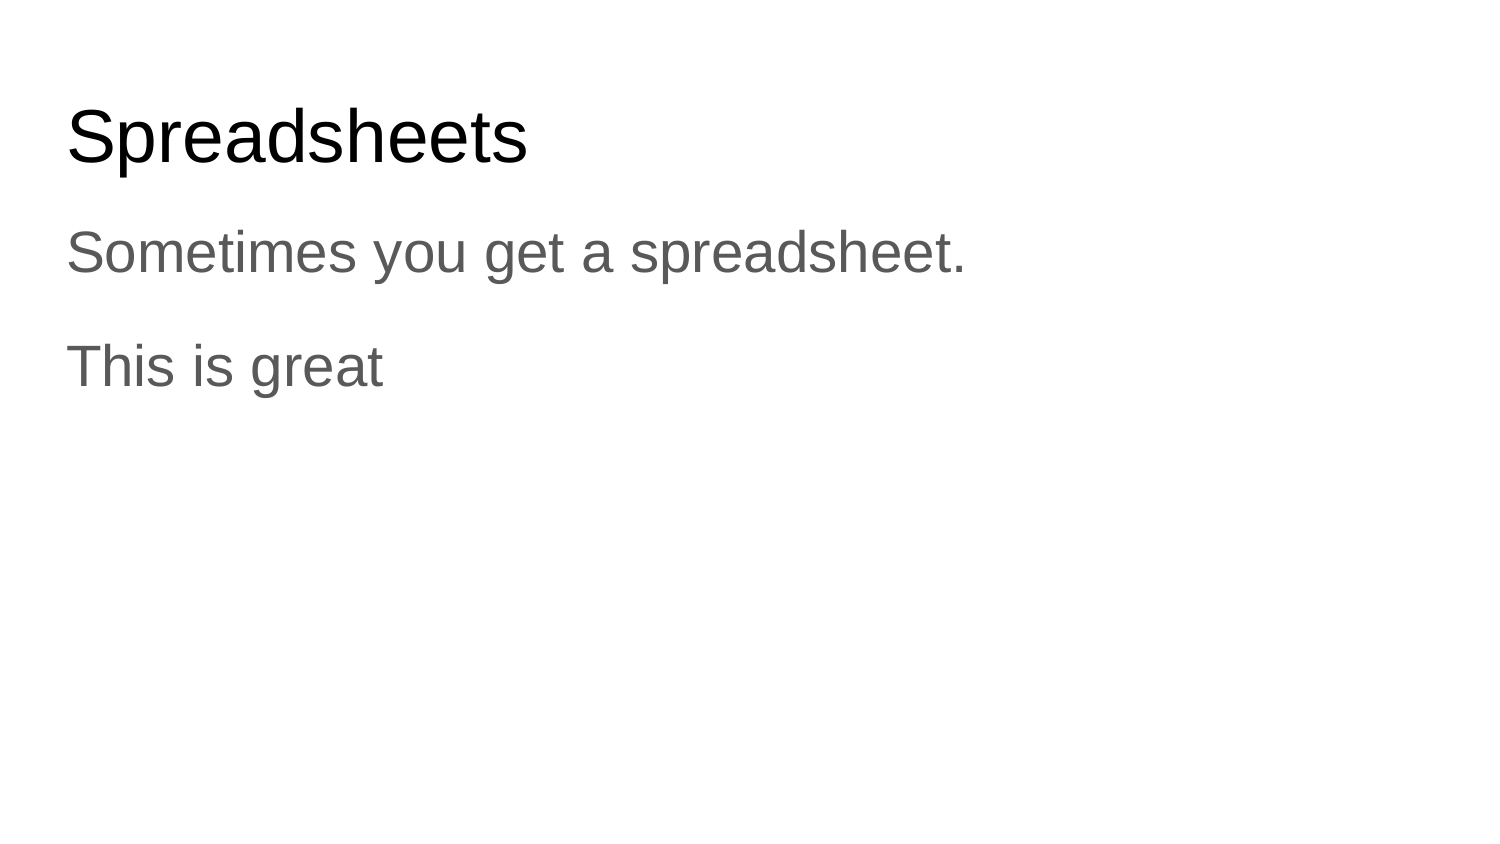

# Spreadsheets

Sometimes you get a spreadsheet.
This is great